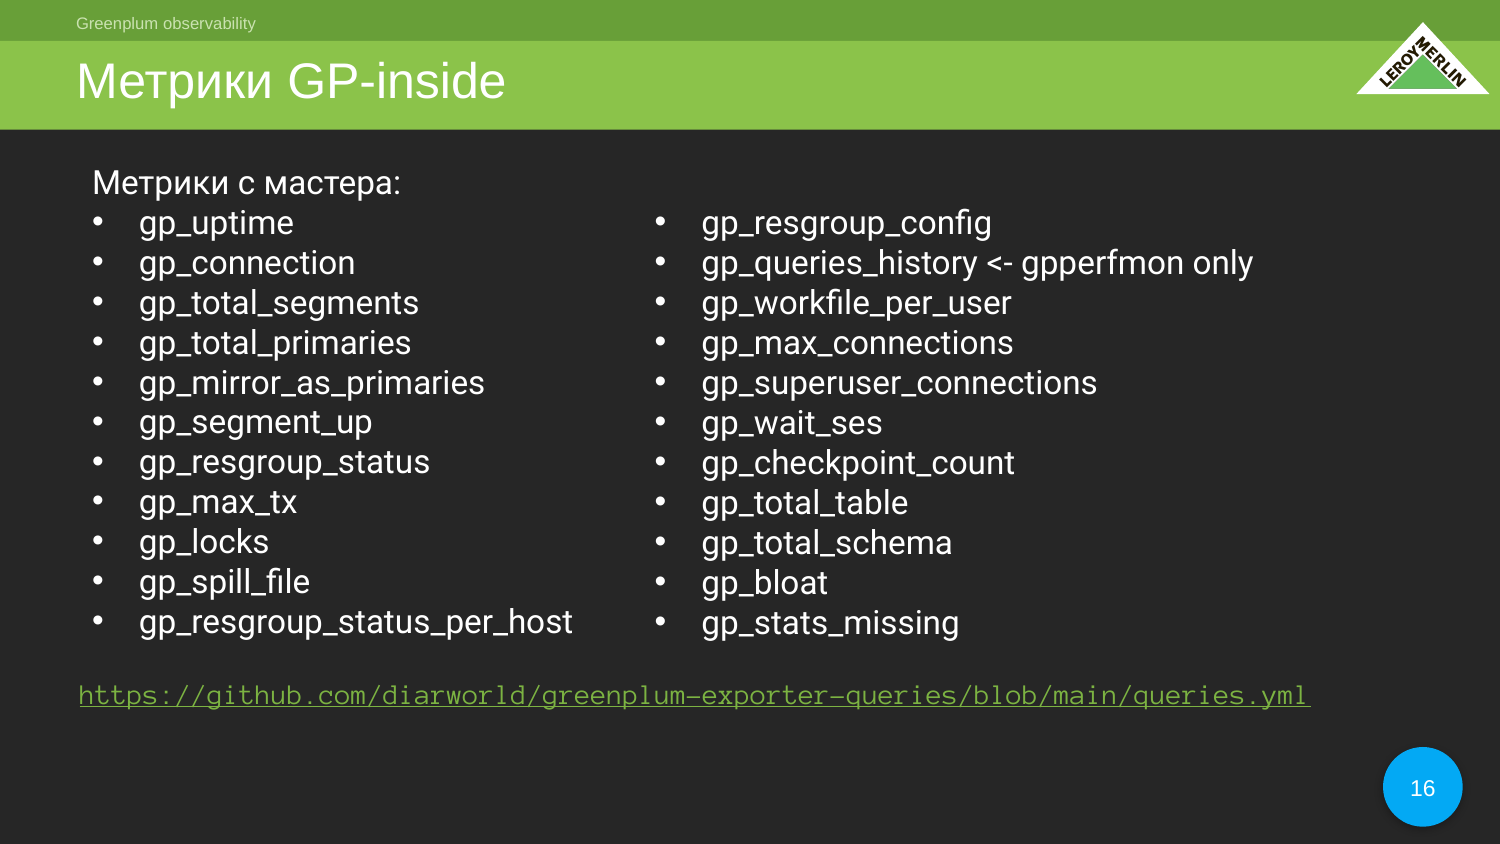

# Метрики GP-inside
Метрики c мастера:
gp_uptime
gp_connection
gp_total_segments
gp_total_primaries
gp_mirror_as_primaries
gp_segment_up
gp_resgroup_status
gp_max_tx
gp_locks
gp_spill_file
gp_resgroup_status_per_host
gp_resgroup_config
gp_queries_history <- gpperfmon only
gp_workfile_per_user
gp_max_connections
gp_superuser_connections
gp_wait_ses
gp_checkpoint_count
gp_total_table
gp_total_schema
gp_bloat
gp_stats_missing
https://github.com/diarworld/greenplum-exporter-queries/blob/main/queries.yml
16